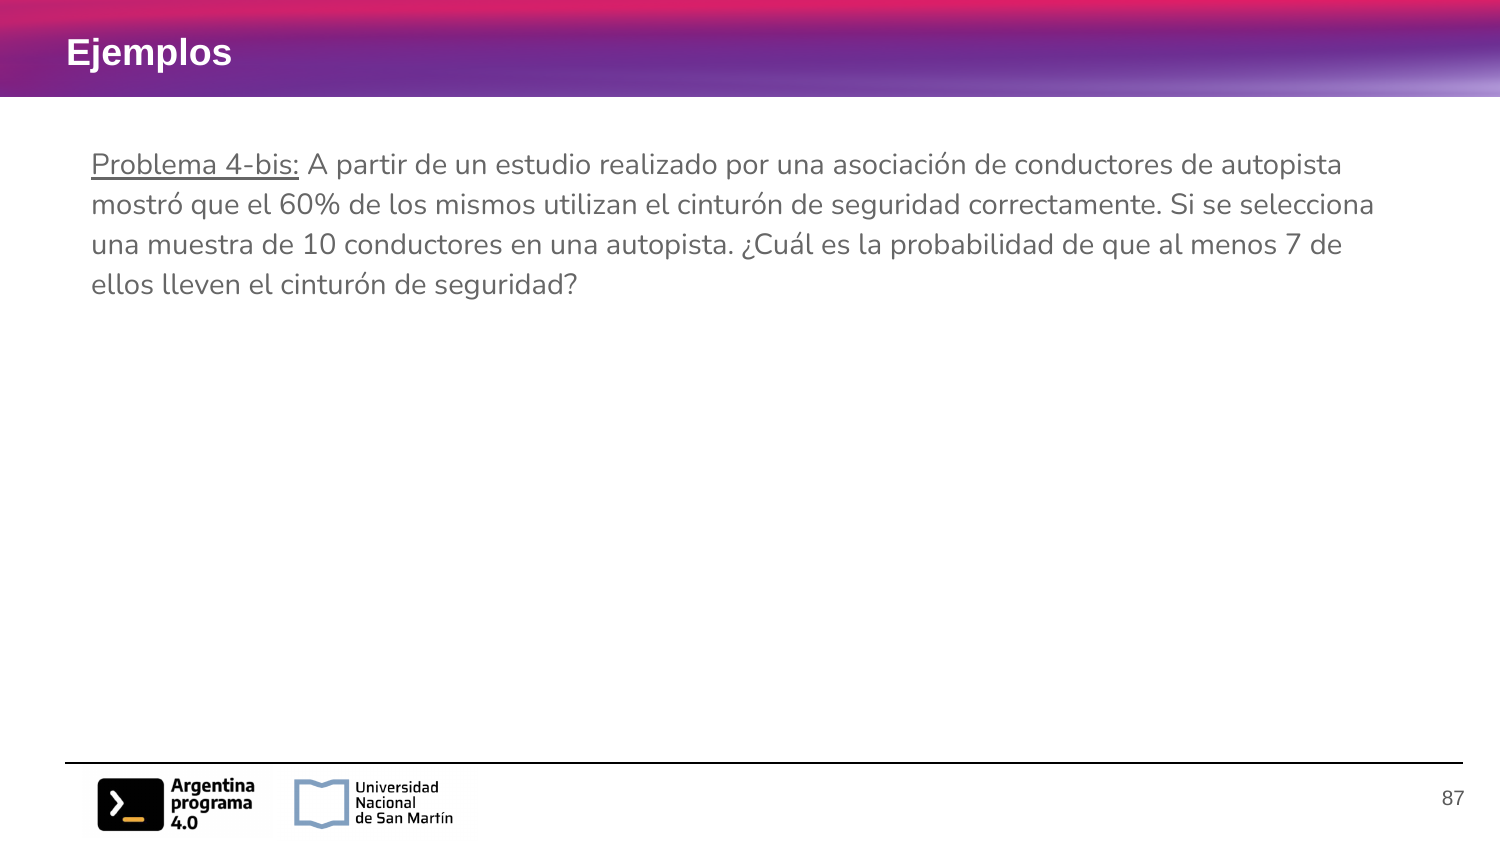

# Ejemplos
Problema 4-bis: A partir de un estudio realizado por una asociación de conductores de autopista mostró que el 60% de los mismos utilizan el cinturón de seguridad correctamente. Si se selecciona una muestra de 10 conductores en una autopista. ¿Cuál es la probabilidad de que al menos 7 de ellos lleven el cinturón de seguridad?

87